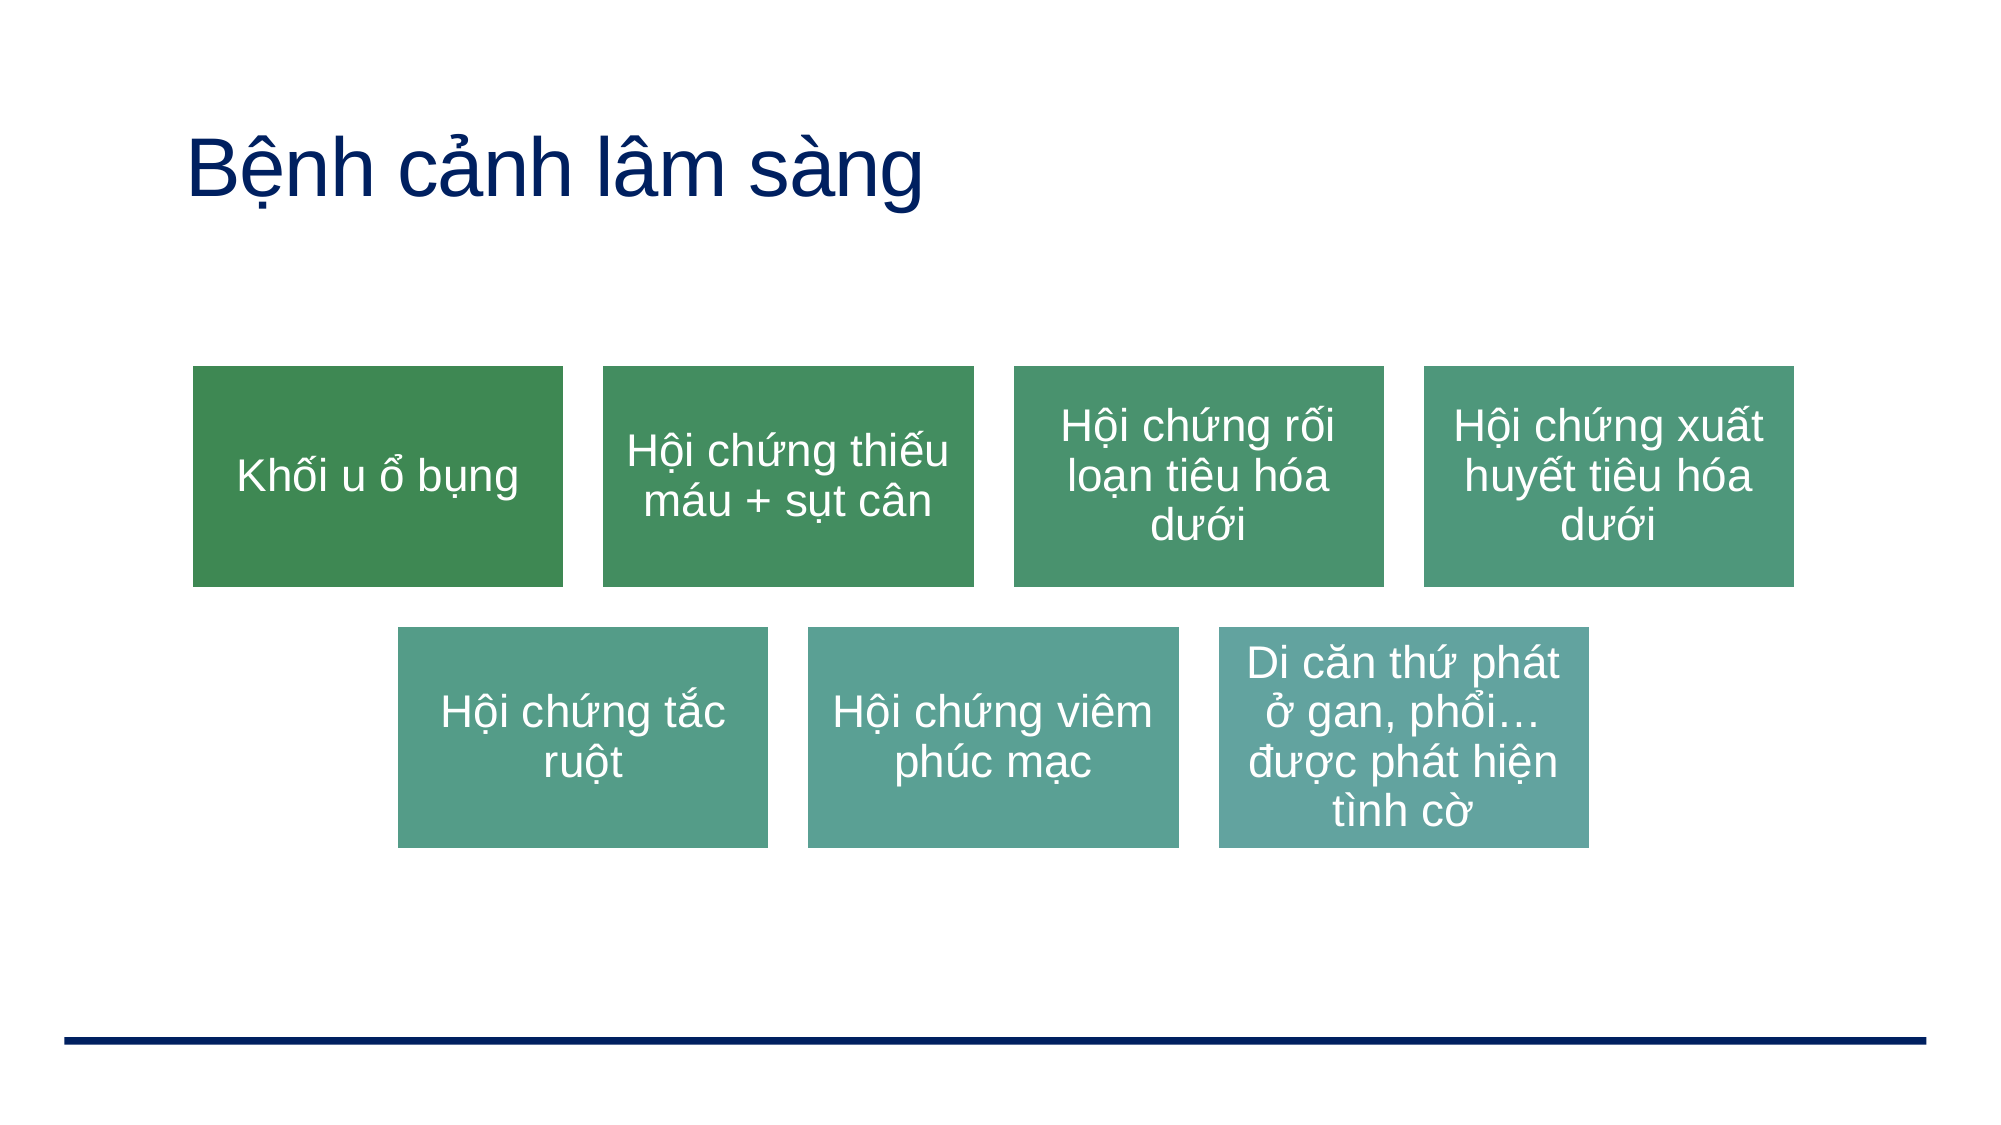

# Bệnh cảnh lâm sàng
Khối u ổ bụng
Hội chứng thiếu máu + sụt cân
Hội chứng rối loạn tiêu hóa dưới
Hội chứng xuất huyết tiêu hóa dưới
Hội chứng tắc ruột
Hội chứng viêm phúc mạc
Di căn thứ phát ở gan, phổi…được phát hiện tình cờ
15/10/2022
TIÊU ĐỀ BẢN TRÌNH BÀY
27